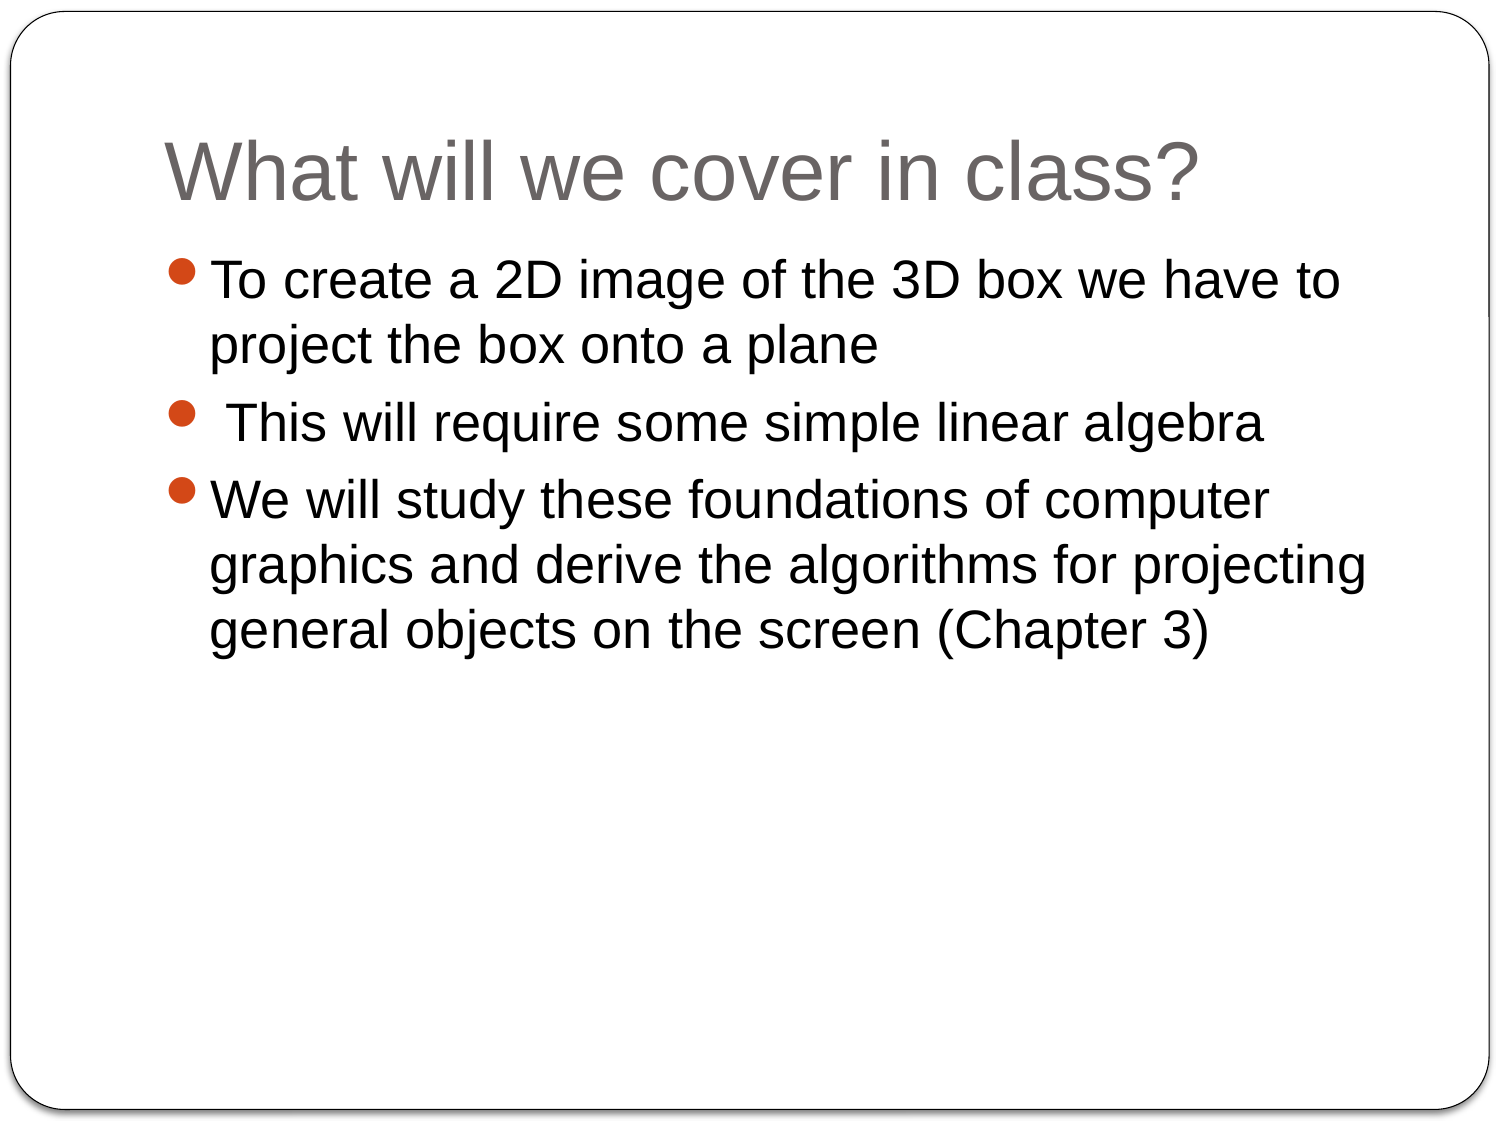

# What will we cover in class?
To create a 2D image of the 3D box we have to project the box onto a plane
 This will require some simple linear algebra
We will study these foundations of computer graphics and derive the algorithms for projecting general objects on the screen (Chapter 3)